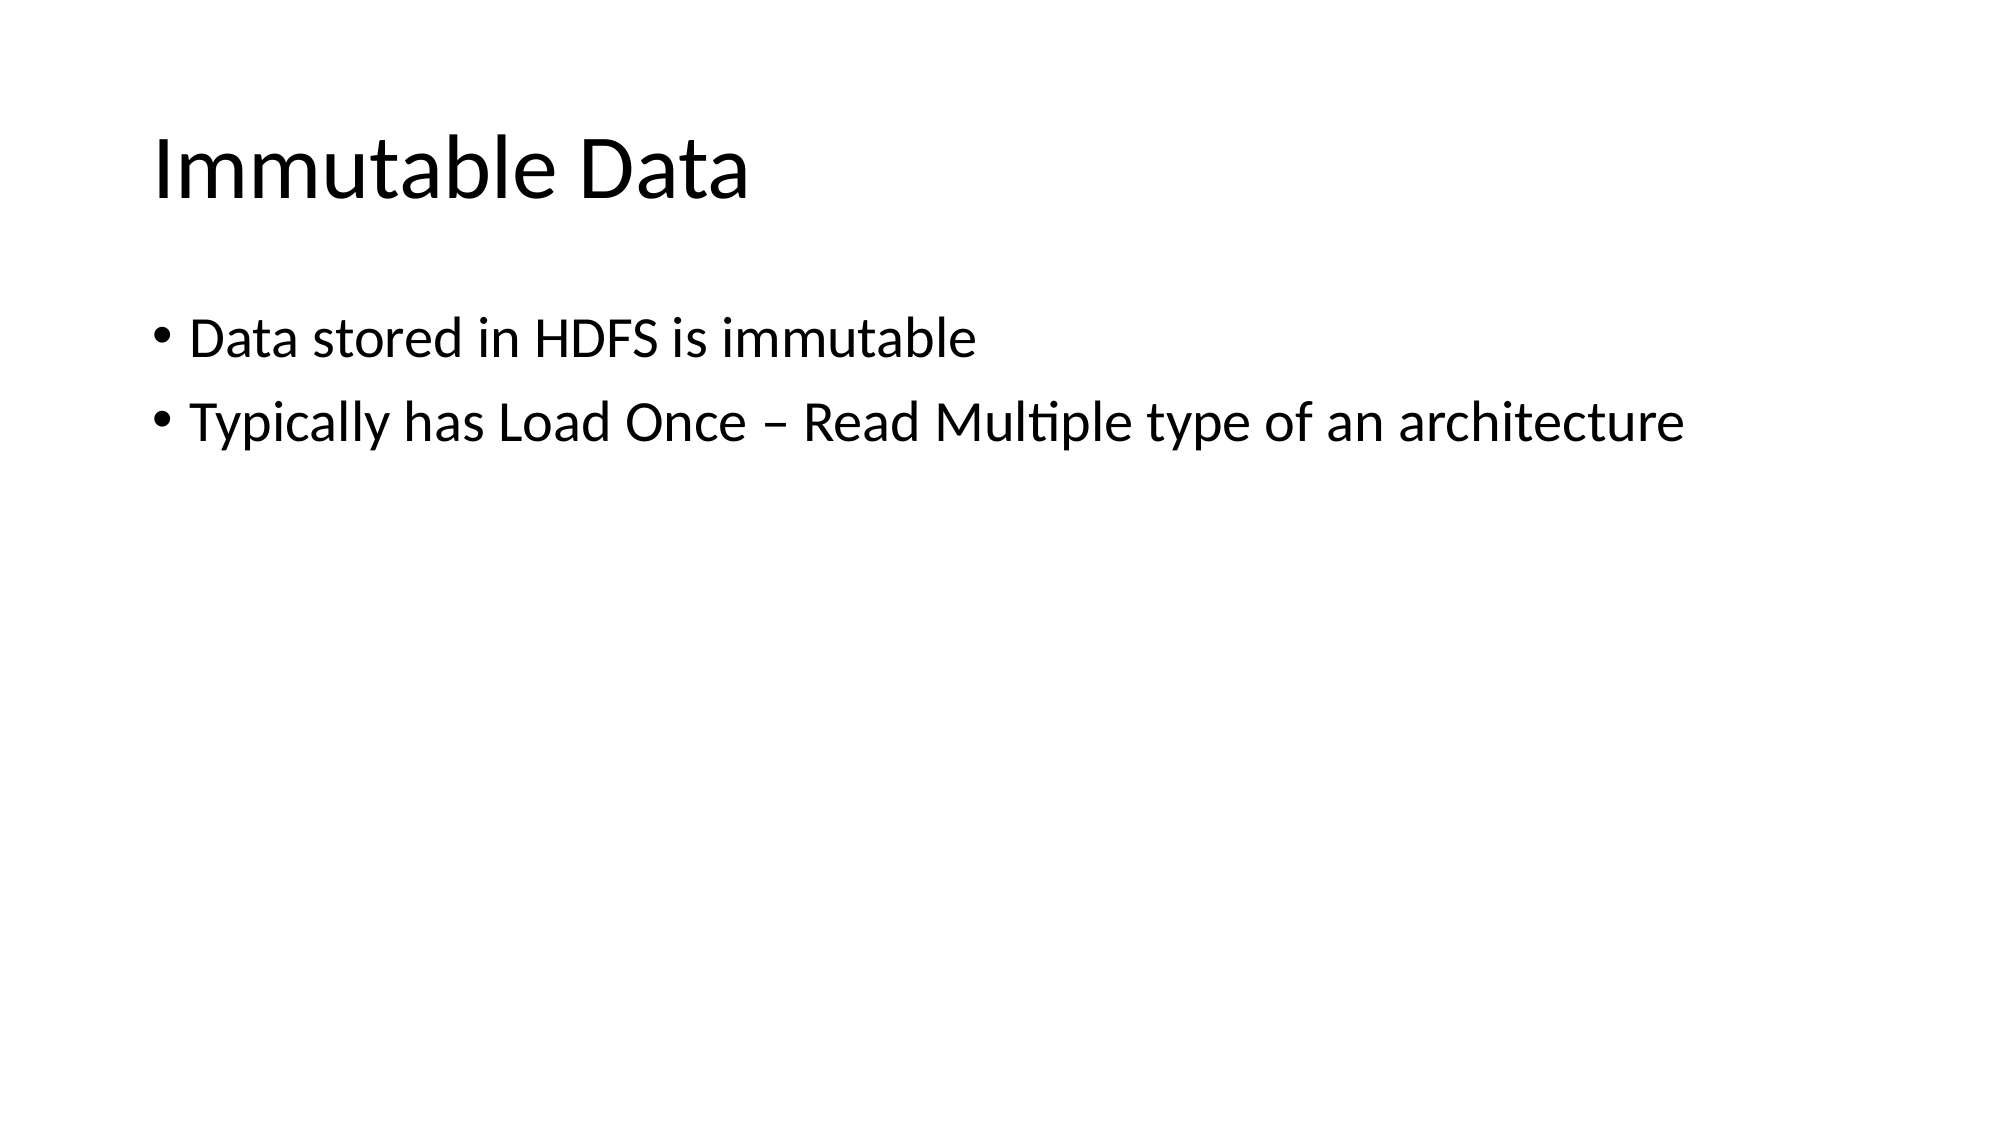

# Immutable Data
Data stored in HDFS is immutable
Typically has Load Once – Read Multiple type of an architecture